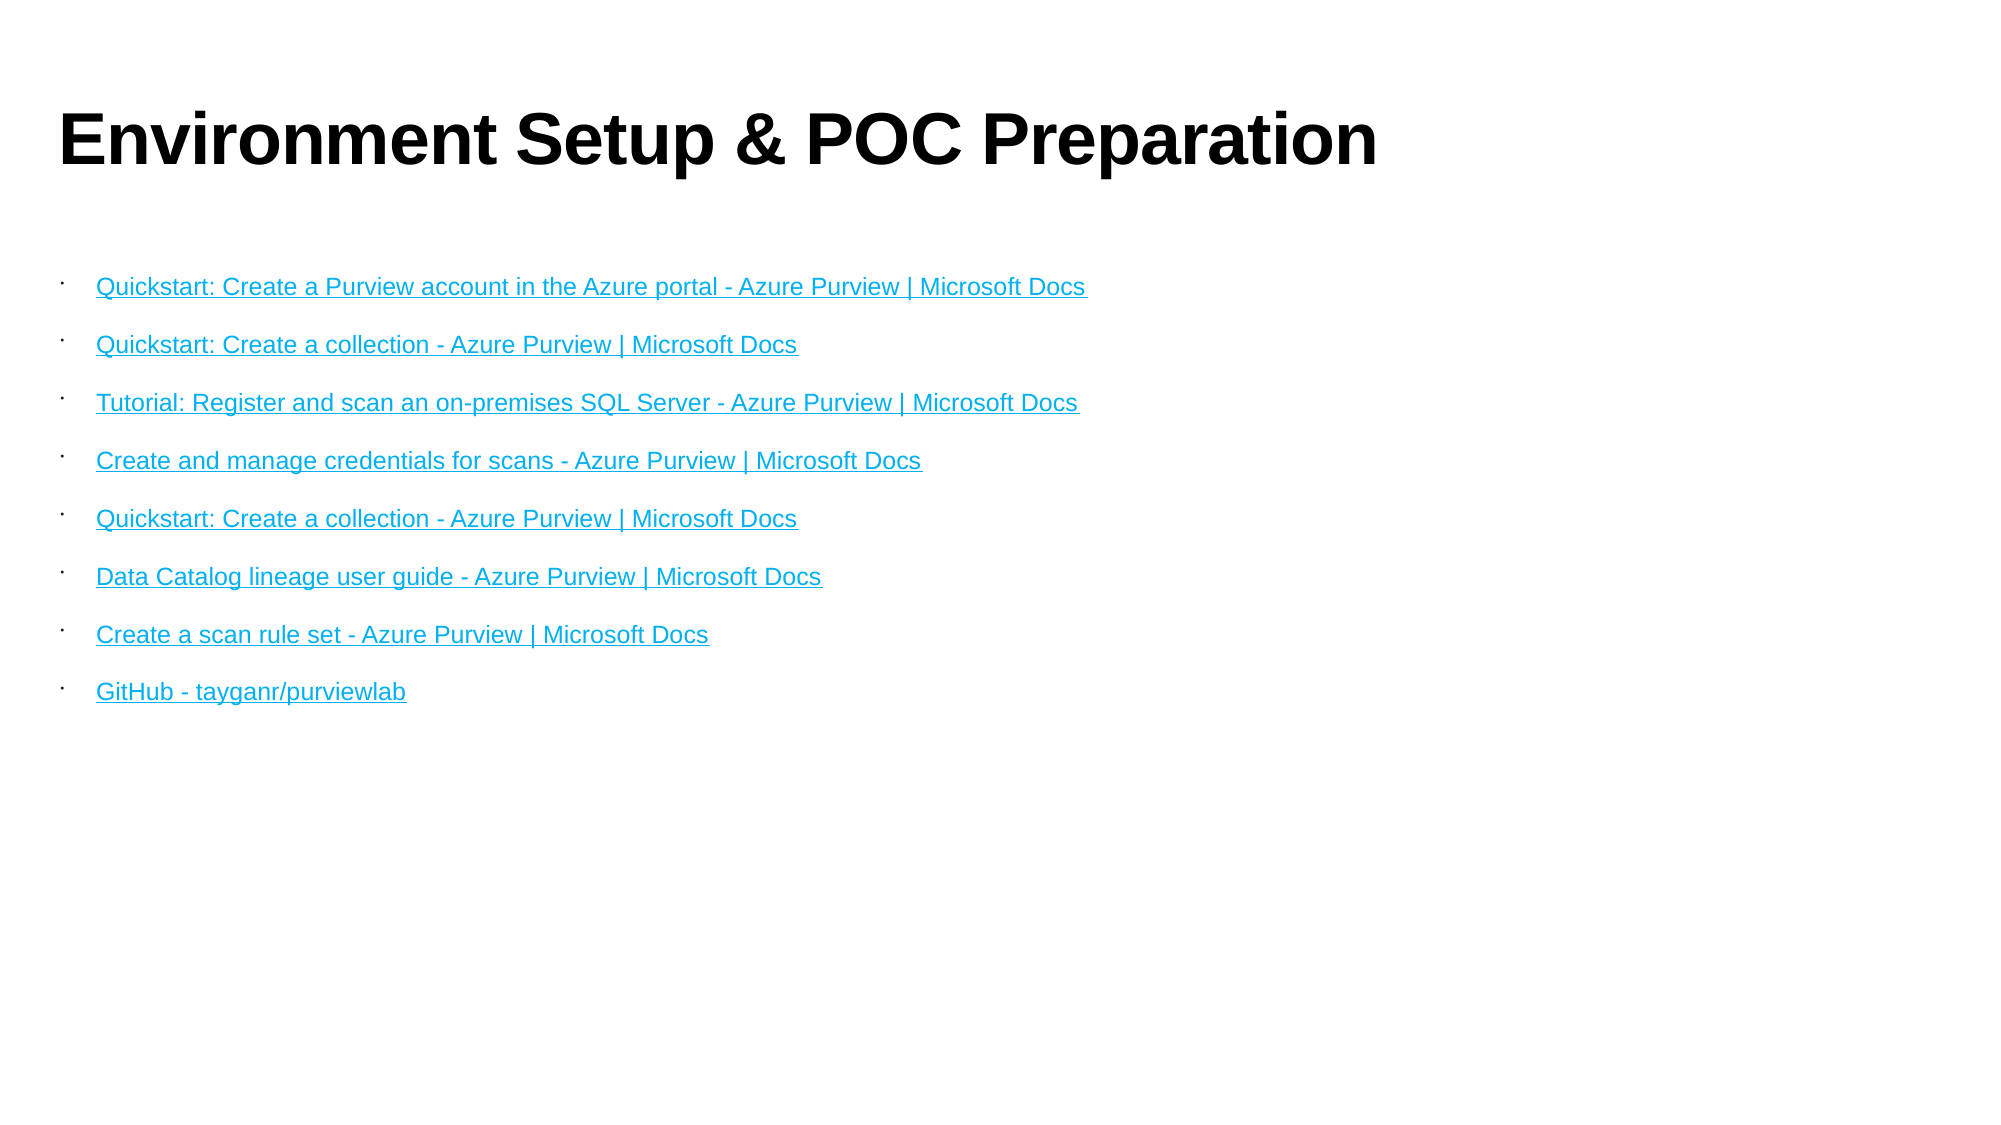

# Environment Setup & POC Preparation
Quickstart: Create a Purview account in the Azure portal - Azure Purview | Microsoft Docs
Quickstart: Create a collection - Azure Purview | Microsoft Docs
Tutorial: Register and scan an on-premises SQL Server - Azure Purview | Microsoft Docs
Create and manage credentials for scans - Azure Purview | Microsoft Docs
Quickstart: Create a collection - Azure Purview | Microsoft Docs
Data Catalog lineage user guide - Azure Purview | Microsoft Docs
Create a scan rule set - Azure Purview | Microsoft Docs
GitHub - tayganr/purviewlab